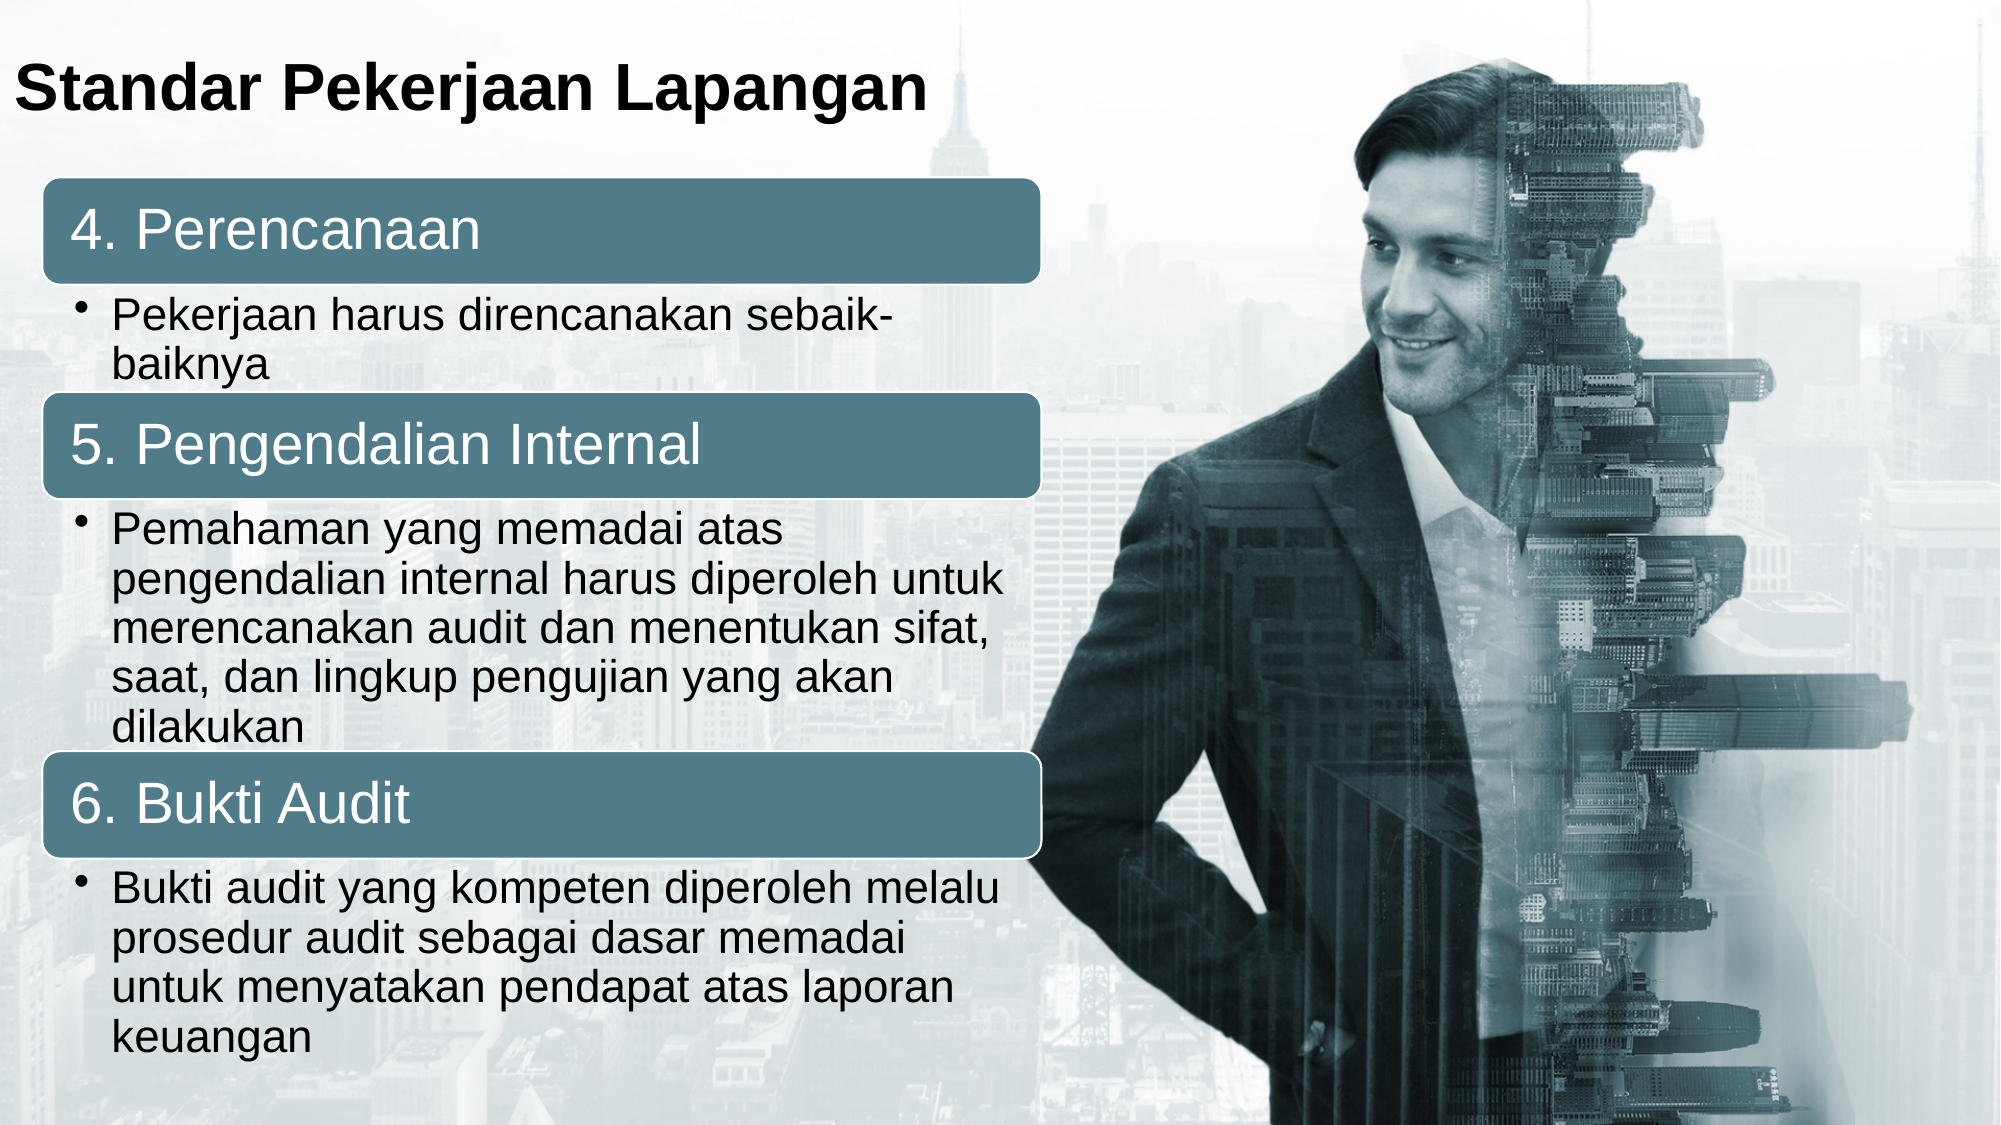

Standar Pekerjaan Lapangan
4. Perencanaan
Pekerjaan harus direncanakan sebaik-baiknya
5. Pengendalian Internal
Pemahaman yang memadai atas pengendalian internal harus diperoleh untuk merencanakan audit dan menentukan sifat, saat, dan lingkup pengujian yang akan dilakukan
6. Bukti Audit
Bukti audit yang kompeten diperoleh melalu prosedur audit sebagai dasar memadai untuk menyatakan pendapat atas laporan keuangan